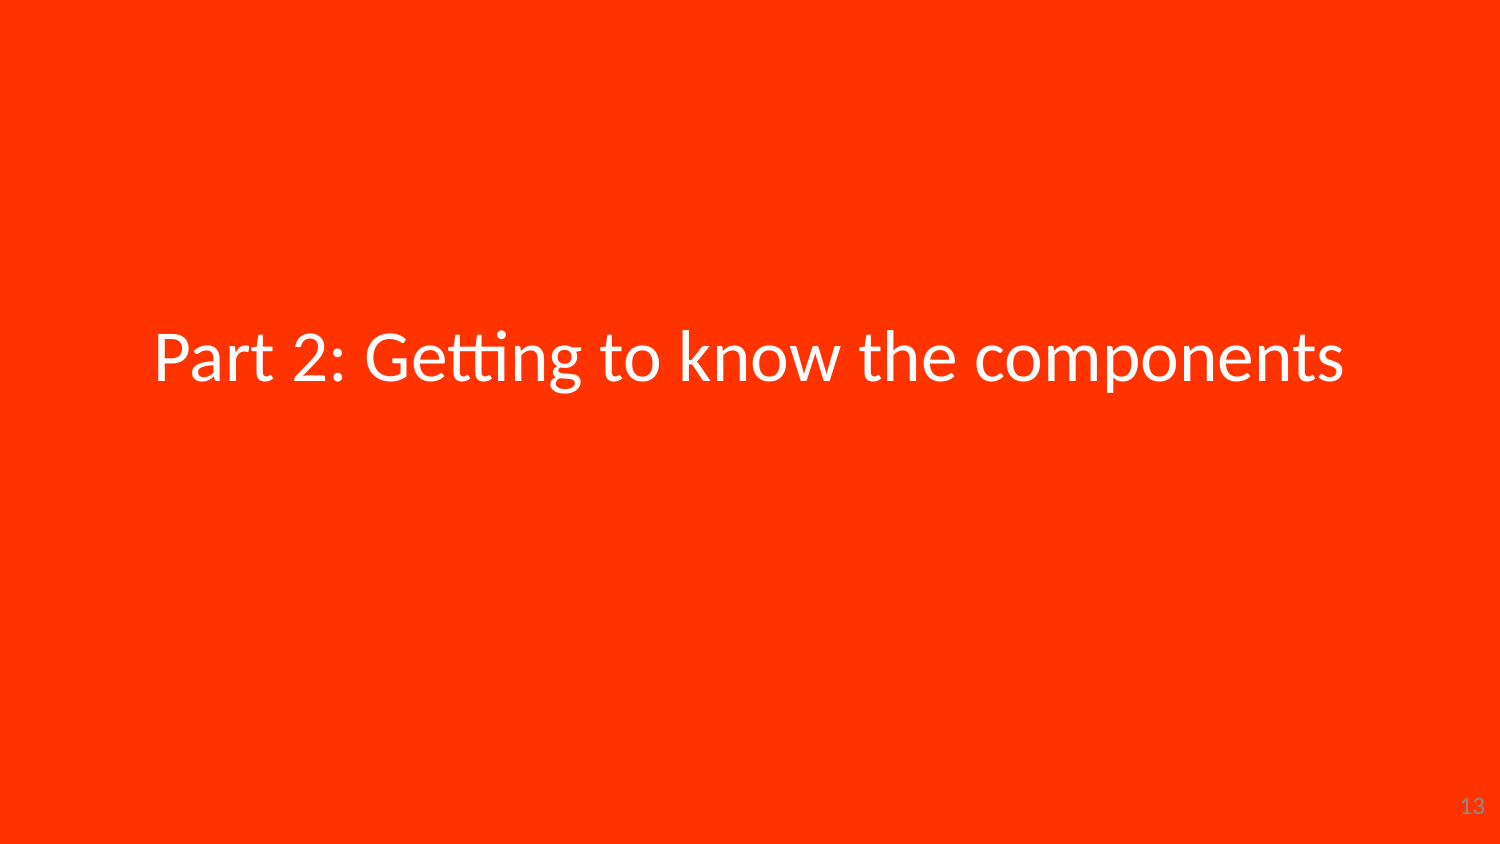

# Part 2: Getting to know the components

13